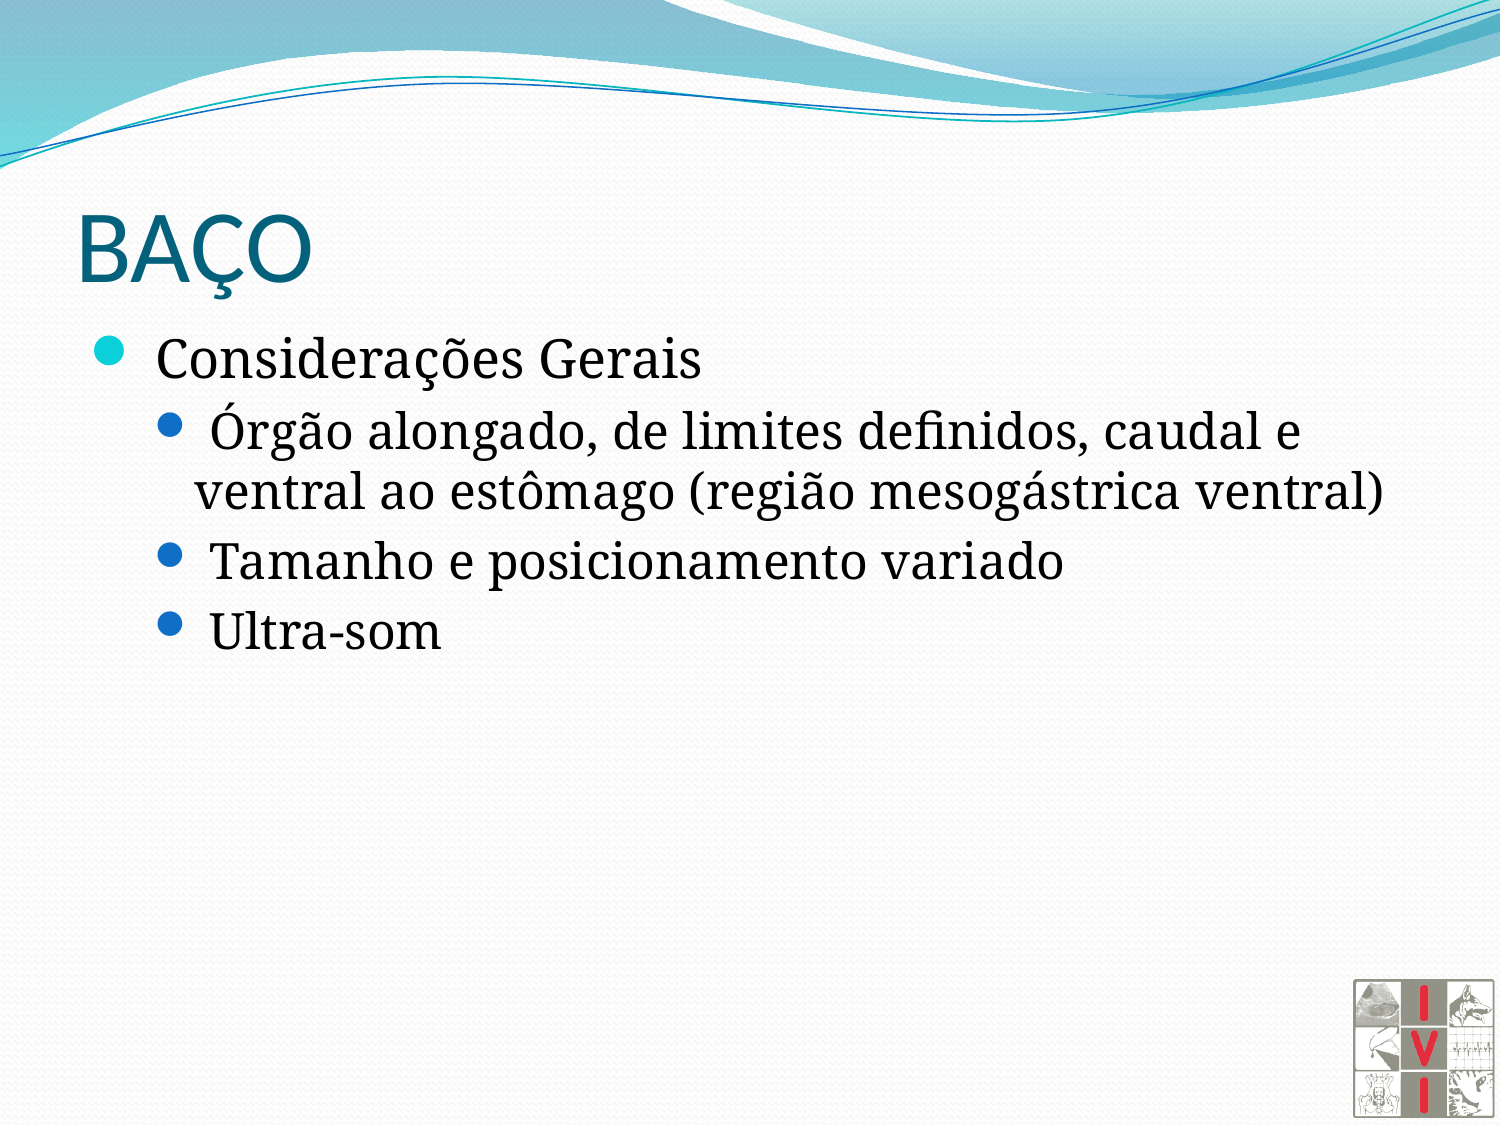

# BAÇO
 Considerações Gerais
 Órgão alongado, de limites definidos, caudal e ventral ao estômago (região mesogástrica ventral)
 Tamanho e posicionamento variado
 Ultra-som